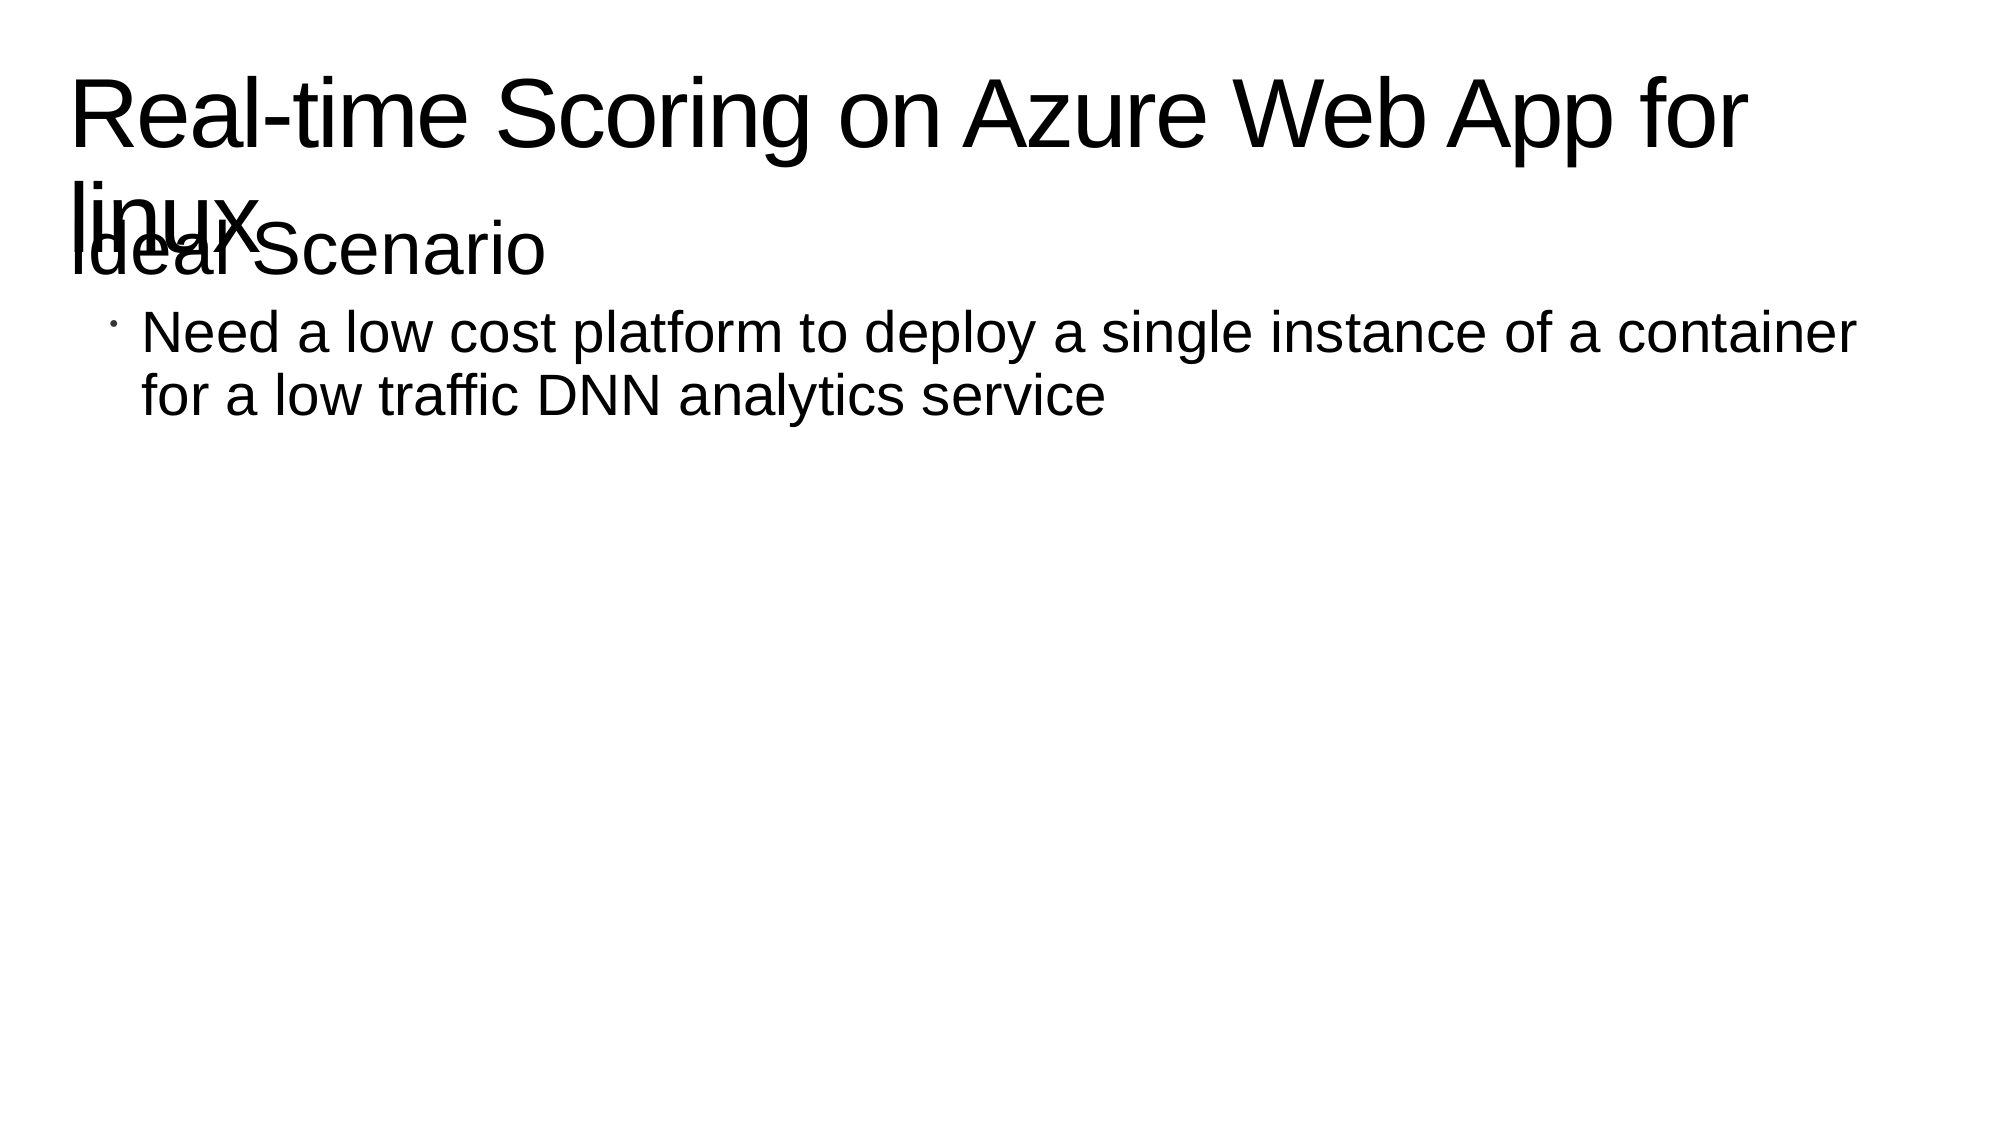

# Real-time Scoring on Azure Web App for linux
Ideal Scenario
Need a low cost platform to deploy a single instance of a container for a low traffic DNN analytics service